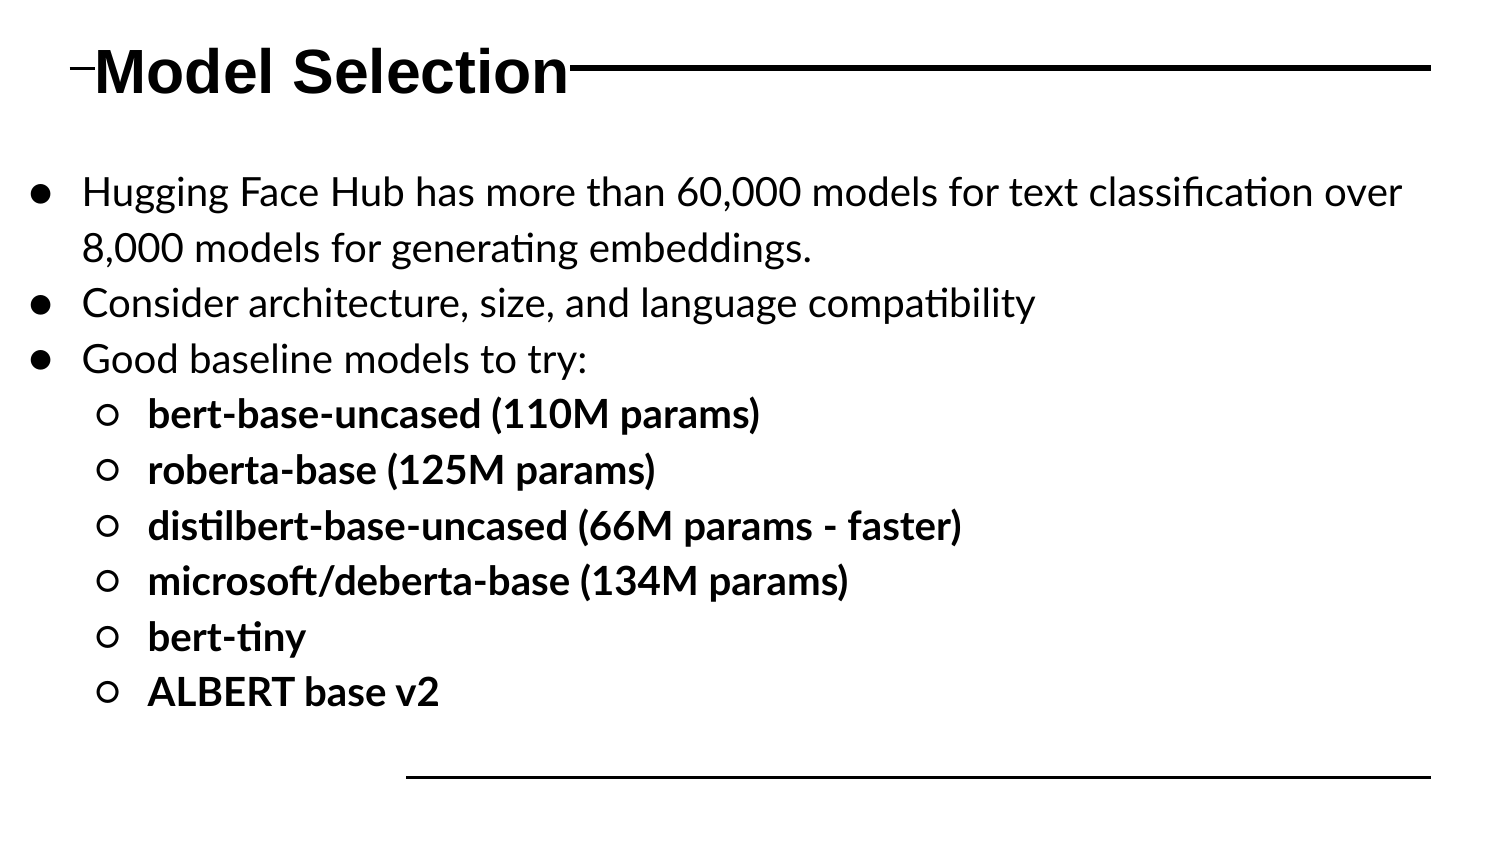

# Model Selection

Hugging Face Hub has more than 60,000 models for text classification over 8,000 models for generating embeddings.
Consider architecture, size, and language compatibility
Good baseline models to try:
bert-base-uncased (110M params)
roberta-base (125M params)
distilbert-base-uncased (66M params - faster)
microsoft/deberta-base (134M params)
bert-tiny
ALBERT base v2